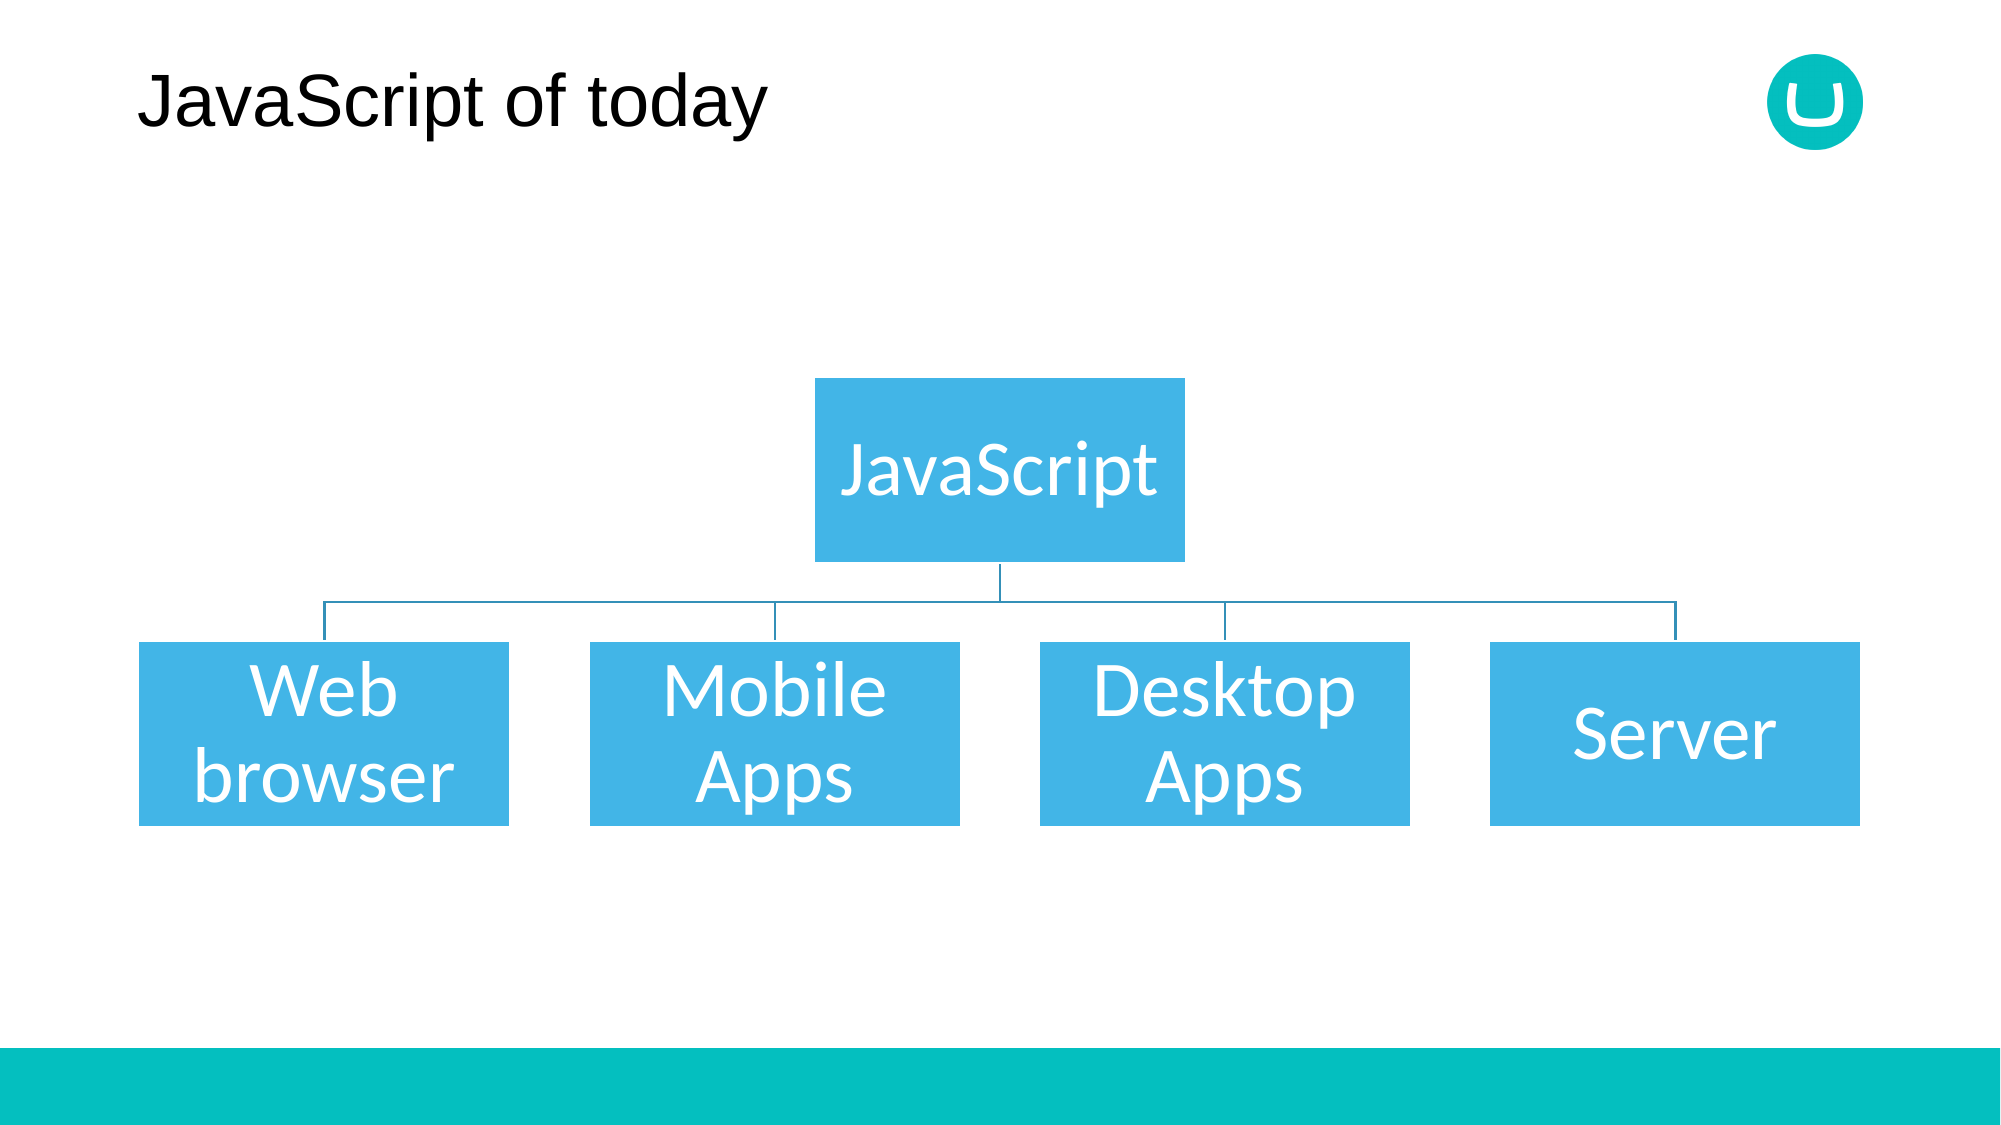

# JavaScript of today
JavaScript
Web browser
Mobile Apps
Desktop Apps
Server